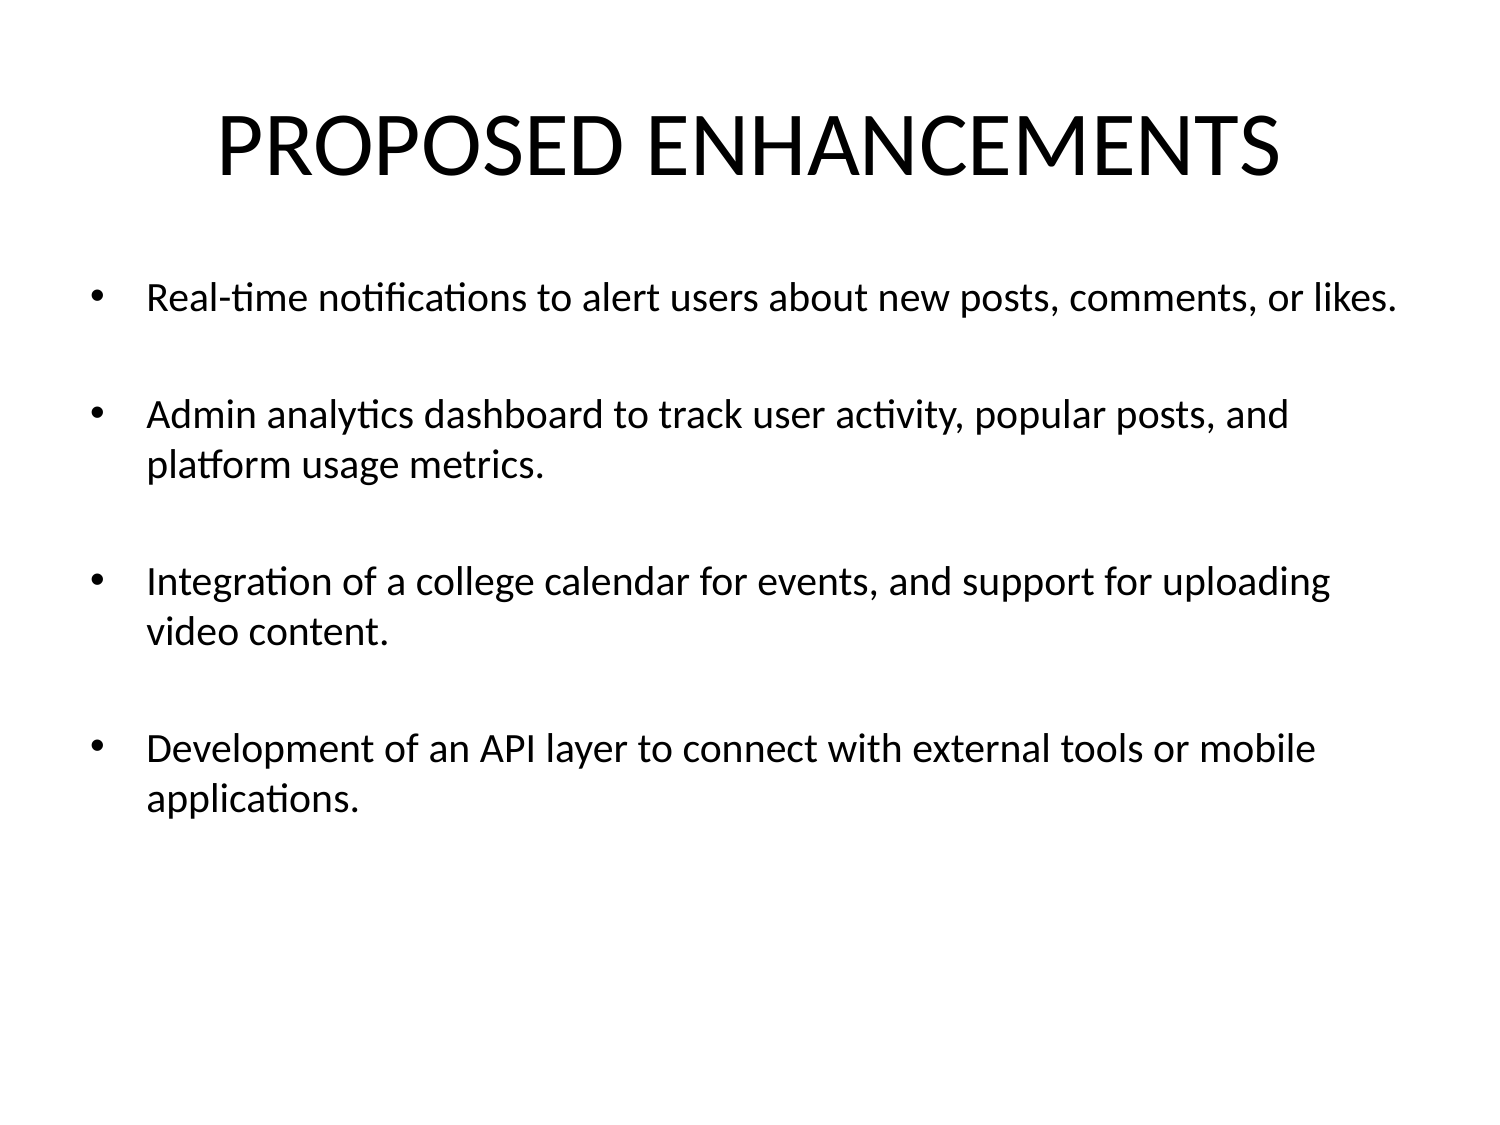

# PROPOSED ENHANCEMENTS
Real-time notifications to alert users about new posts, comments, or likes.

Admin analytics dashboard to track user activity, popular posts, and platform usage metrics.

Integration of a college calendar for events, and support for uploading video content.

Development of an API layer to connect with external tools or mobile applications.